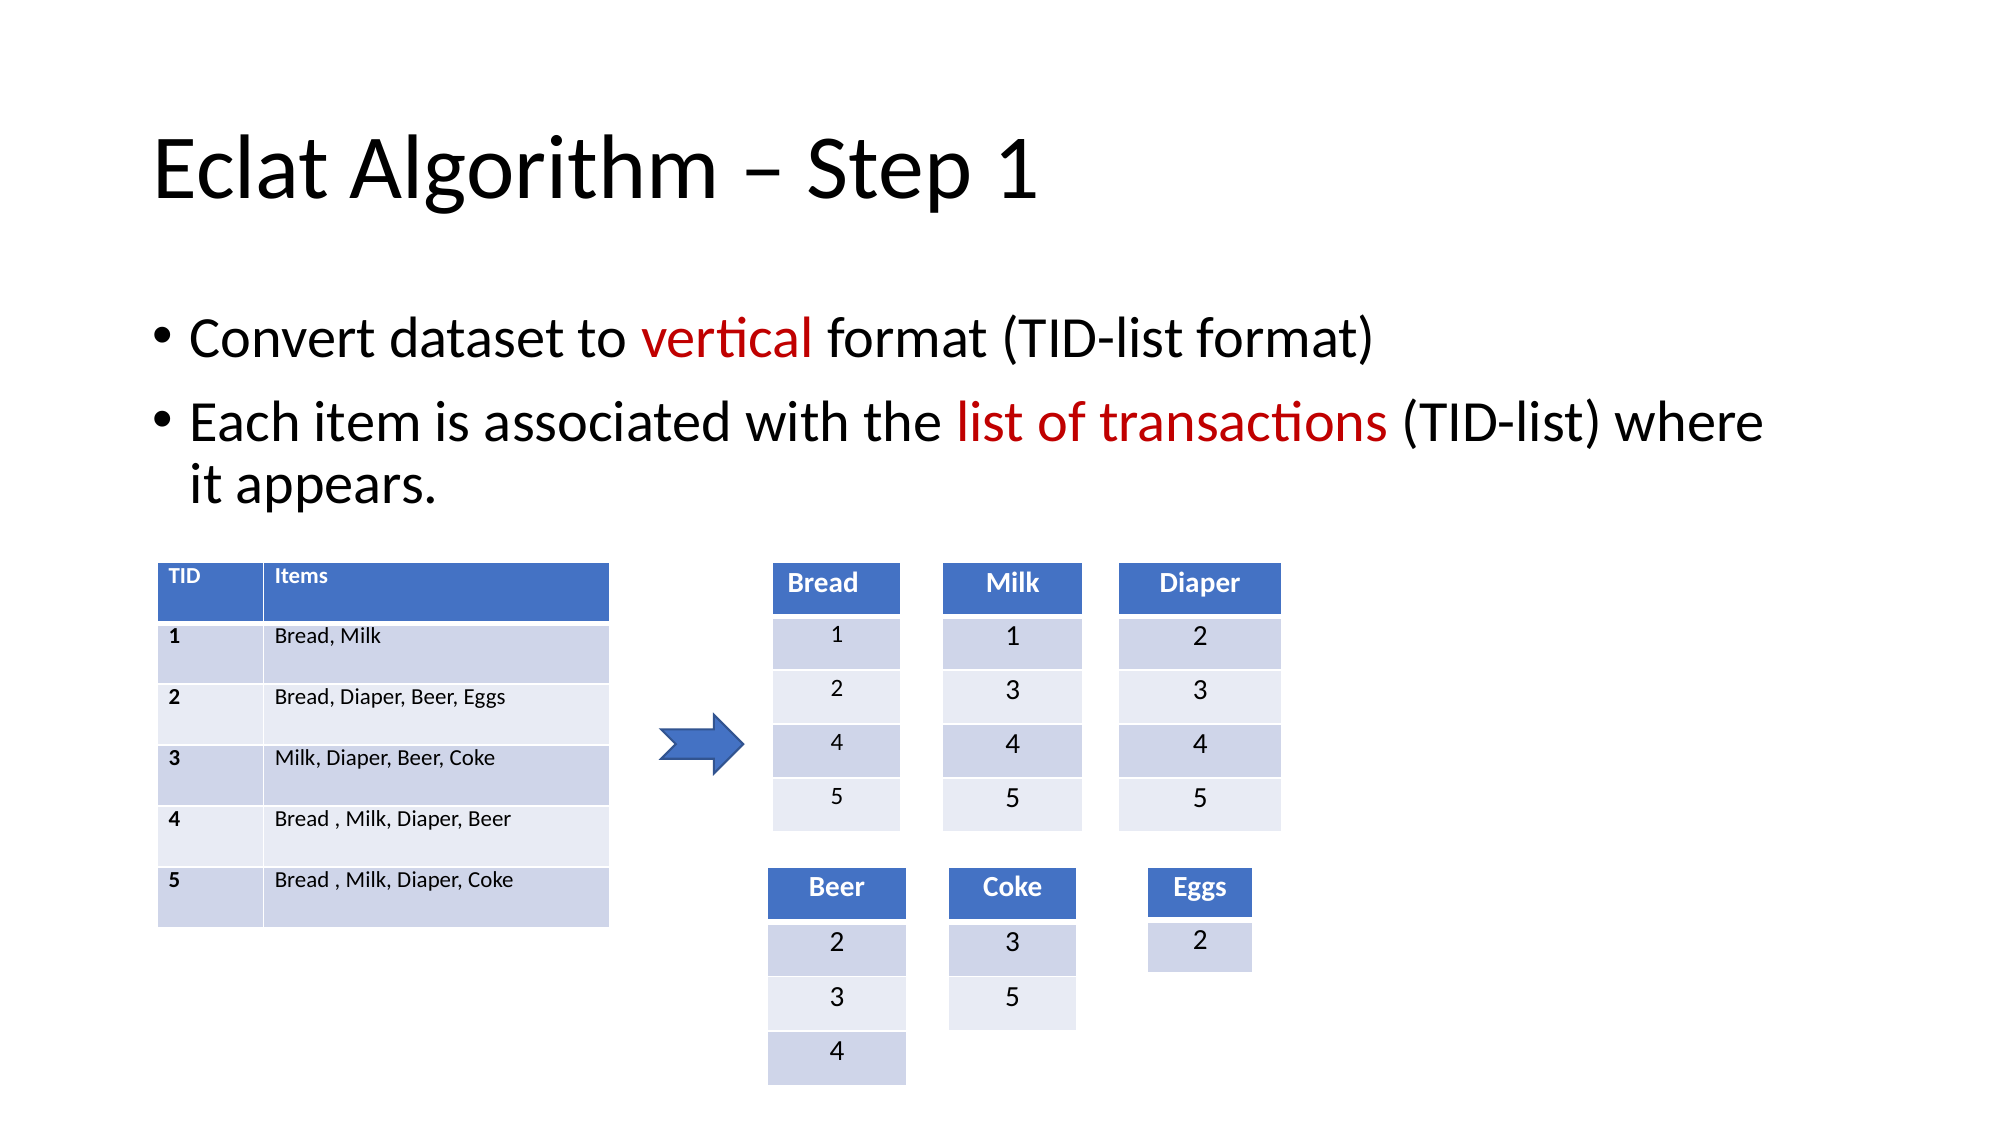

# Eclat Algorithm – Step 1
Convert dataset to vertical format (TID-list format)
Each item is associated with the list of transactions (TID-list) where it appears.
| TID | Items |
| --- | --- |
| 1 | Bread, Milk |
| 2 | Bread, Diaper, Beer, Eggs |
| 3 | Milk, Diaper, Beer, Coke |
| 4 | Bread , Milk, Diaper, Beer |
| 5 | Bread , Milk, Diaper, Coke |
| Bread |
| --- |
| 1 |
| 2 |
| 4 |
| 5 |
| Milk |
| --- |
| 1 |
| 3 |
| 4 |
| 5 |
| Diaper |
| --- |
| 2 |
| 3 |
| 4 |
| 5 |

| Beer |
| --- |
| 2 |
| 3 |
| 4 |
| Coke |
| --- |
| 3 |
| 5 |
| Eggs |
| --- |
| 2 |